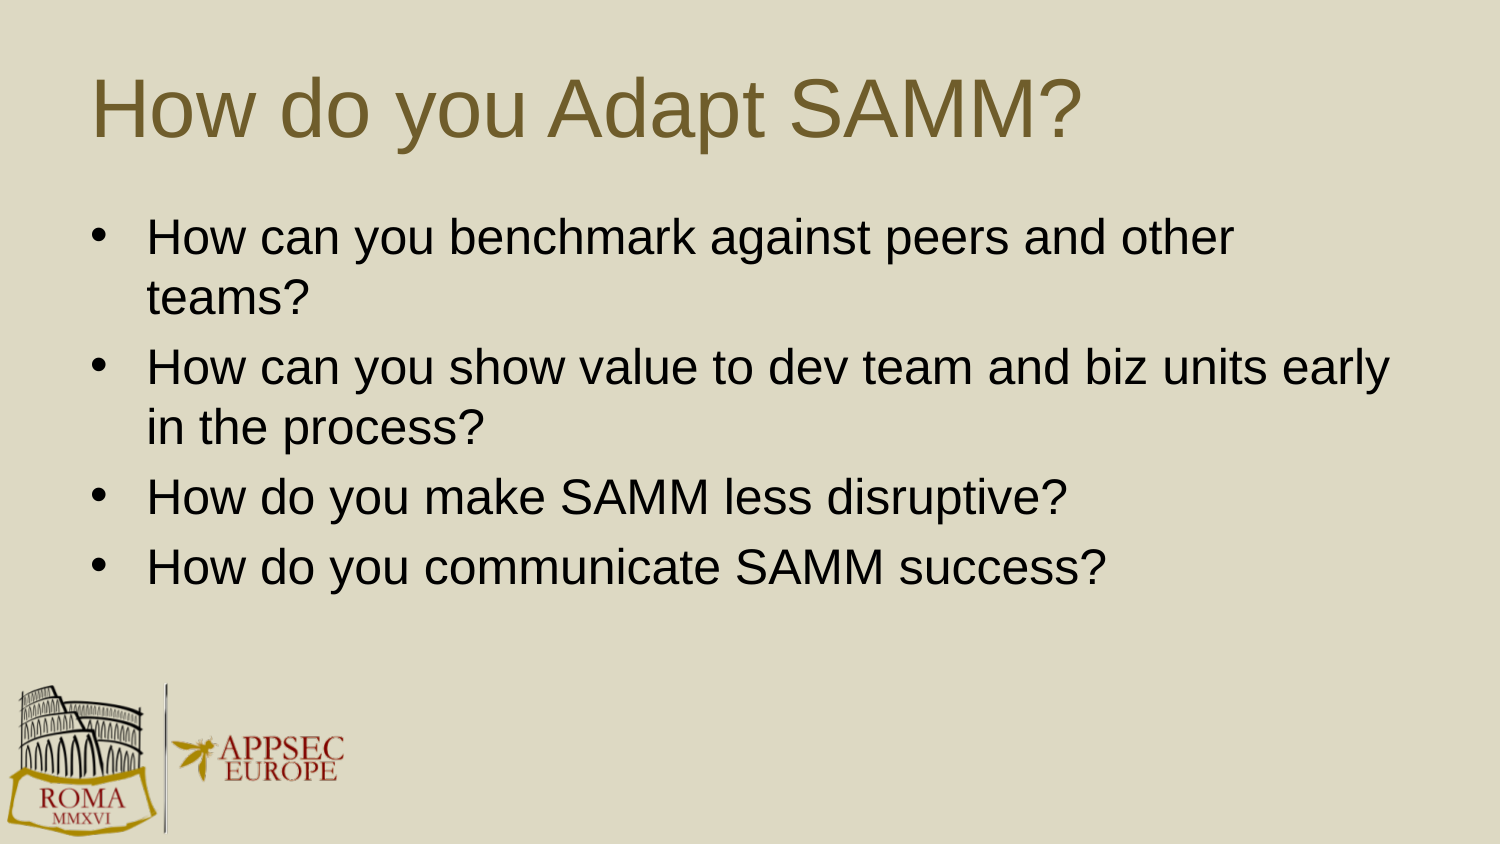

# How do you Adapt SAMM?
How can you benchmark against peers and other teams?
How can you show value to dev team and biz units early in the process?
How do you make SAMM less disruptive?
How do you communicate SAMM success?